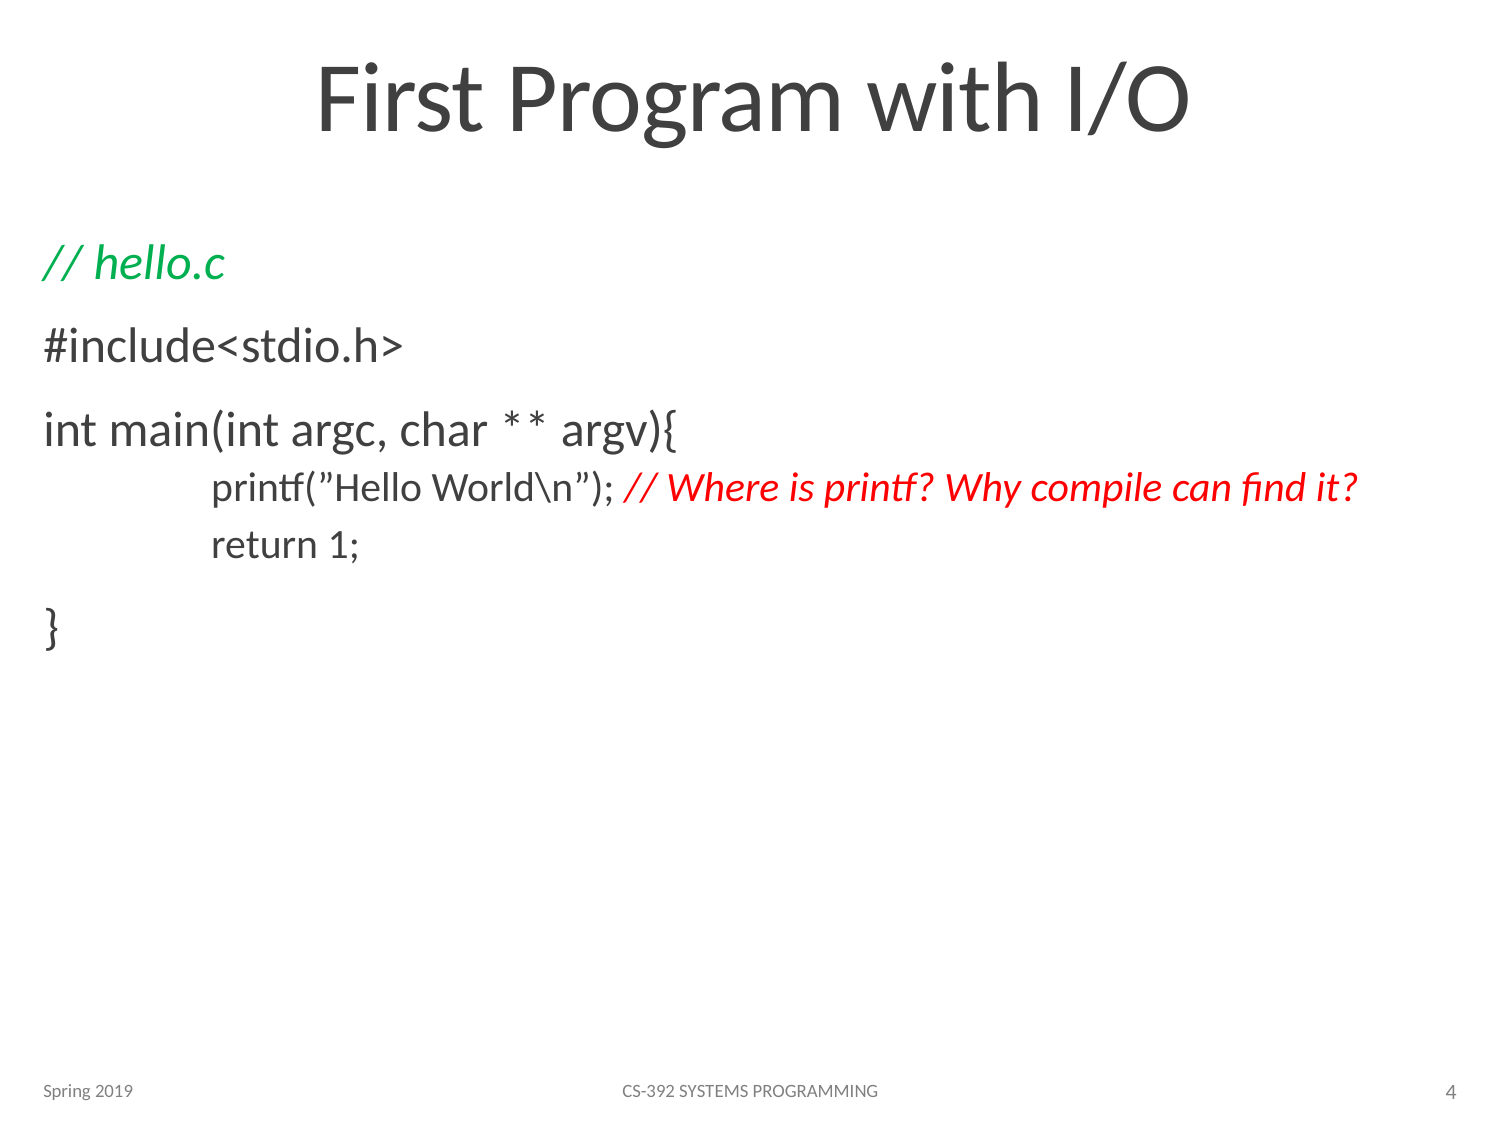

# First Program with I/O
// hello.c
#include<stdio.h>
int main(int argc, char ** argv){
	printf(”Hello World\n”); // Where is printf? Why compile can find it?
	return 1;
}

Spring 2019
CS-392 Systems Programming
4